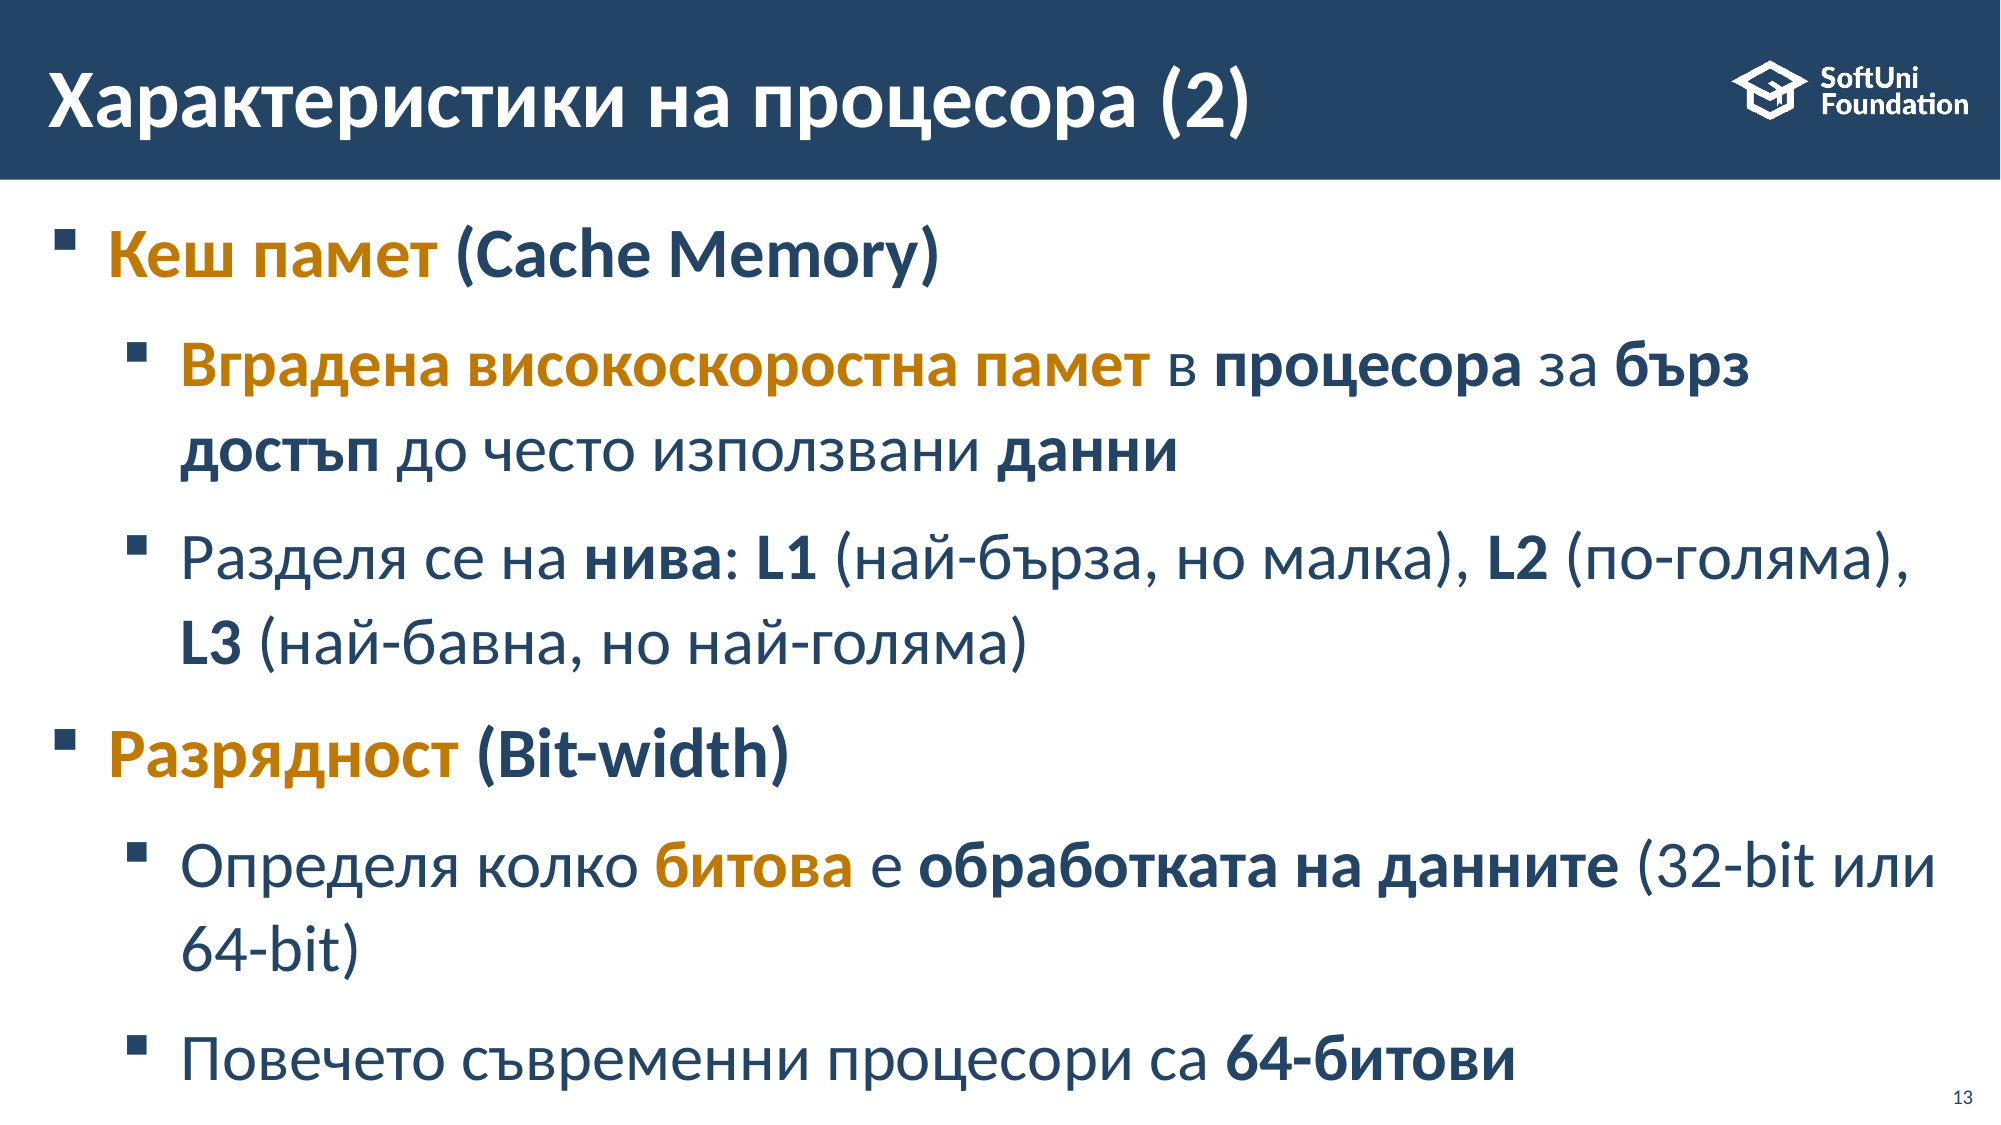

# Характеристики на процесора (2)
Кеш памет (Cache Memory)
Вградена високоскоростна памет в процесора за бърз достъп до често използвани данни
Разделя се на нива: L1 (най-бърза, но малка), L2 (по-голяма), L3 (най-бавна, но най-голяма)
Разрядност (Bit-width)
Определя колко битова е обработката на данните (32-bit или 64-bit)
Повечето съвременни процесори са 64-битови
13